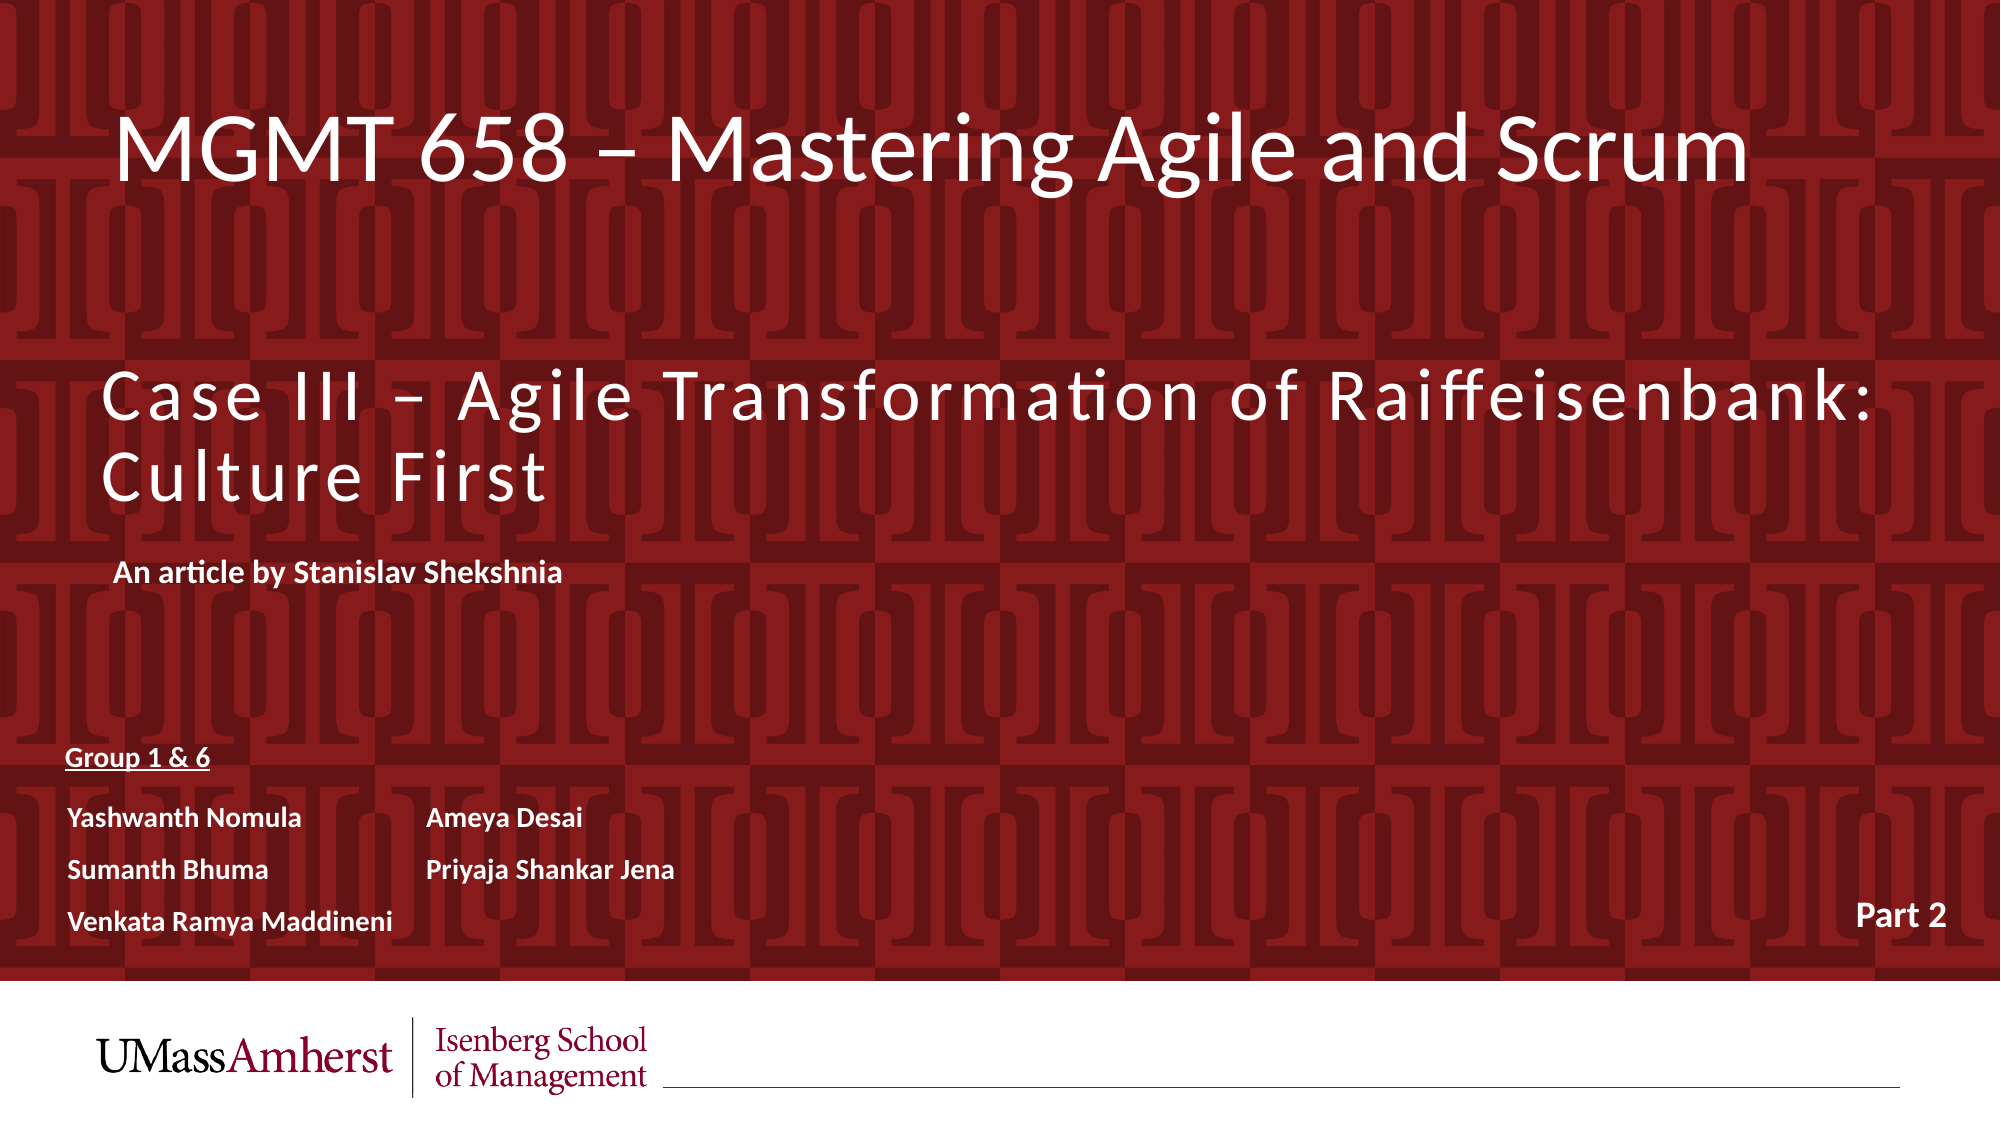

MGMT 658 – Mastering Agile and Scrum
Case III – Agile Transformation of Raiffeisenbank: Culture First

An article by Stanislav Shekshnia
Group 1 & 6
Yashwanth Nomula
Sumanth Bhuma
Venkata Ramya Maddineni

Ameya Desai
Priyaja Shankar Jena

Part 2